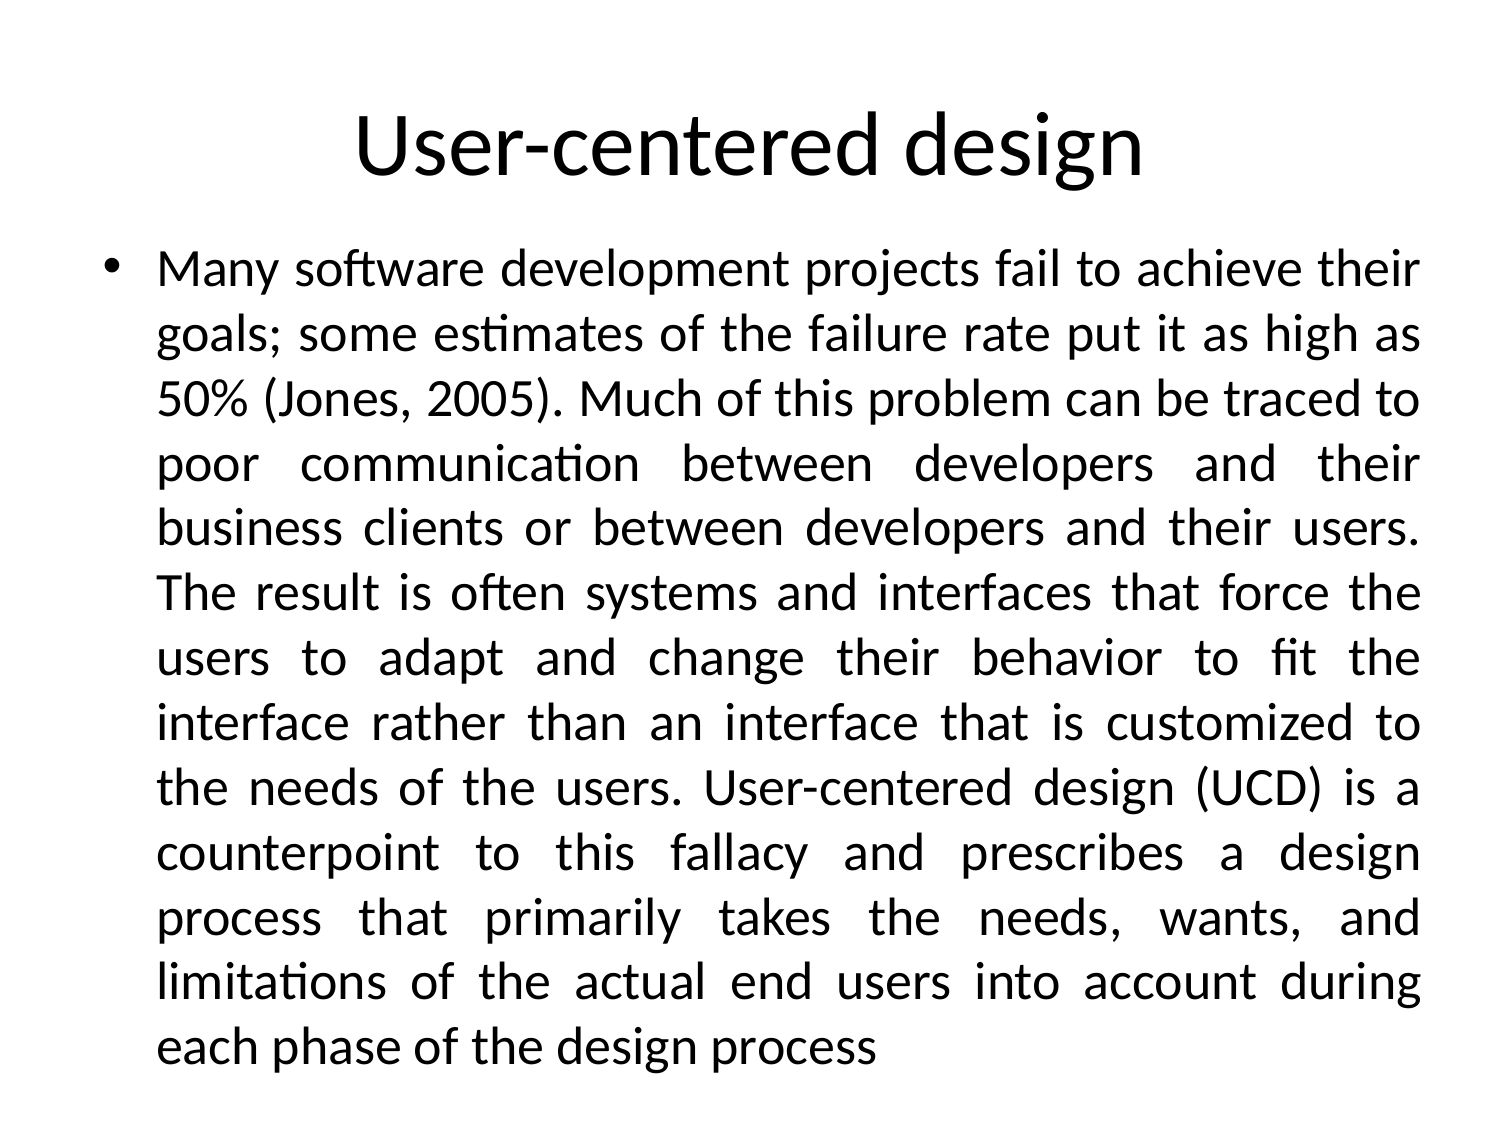

# User-centered design
Many software development projects fail to achieve their goals; some estimates of the failure rate put it as high as 50% (Jones, 2005). Much of this problem can be traced to poor communication between developers and their business clients or between developers and their users. The result is often systems and interfaces that force the users to adapt and change their behavior to fit the interface rather than an interface that is customized to the needs of the users. User-centered design (UCD) is a counterpoint to this fallacy and prescribes a design process that primarily takes the needs, wants, and limitations of the actual end users into account during each phase of the design process